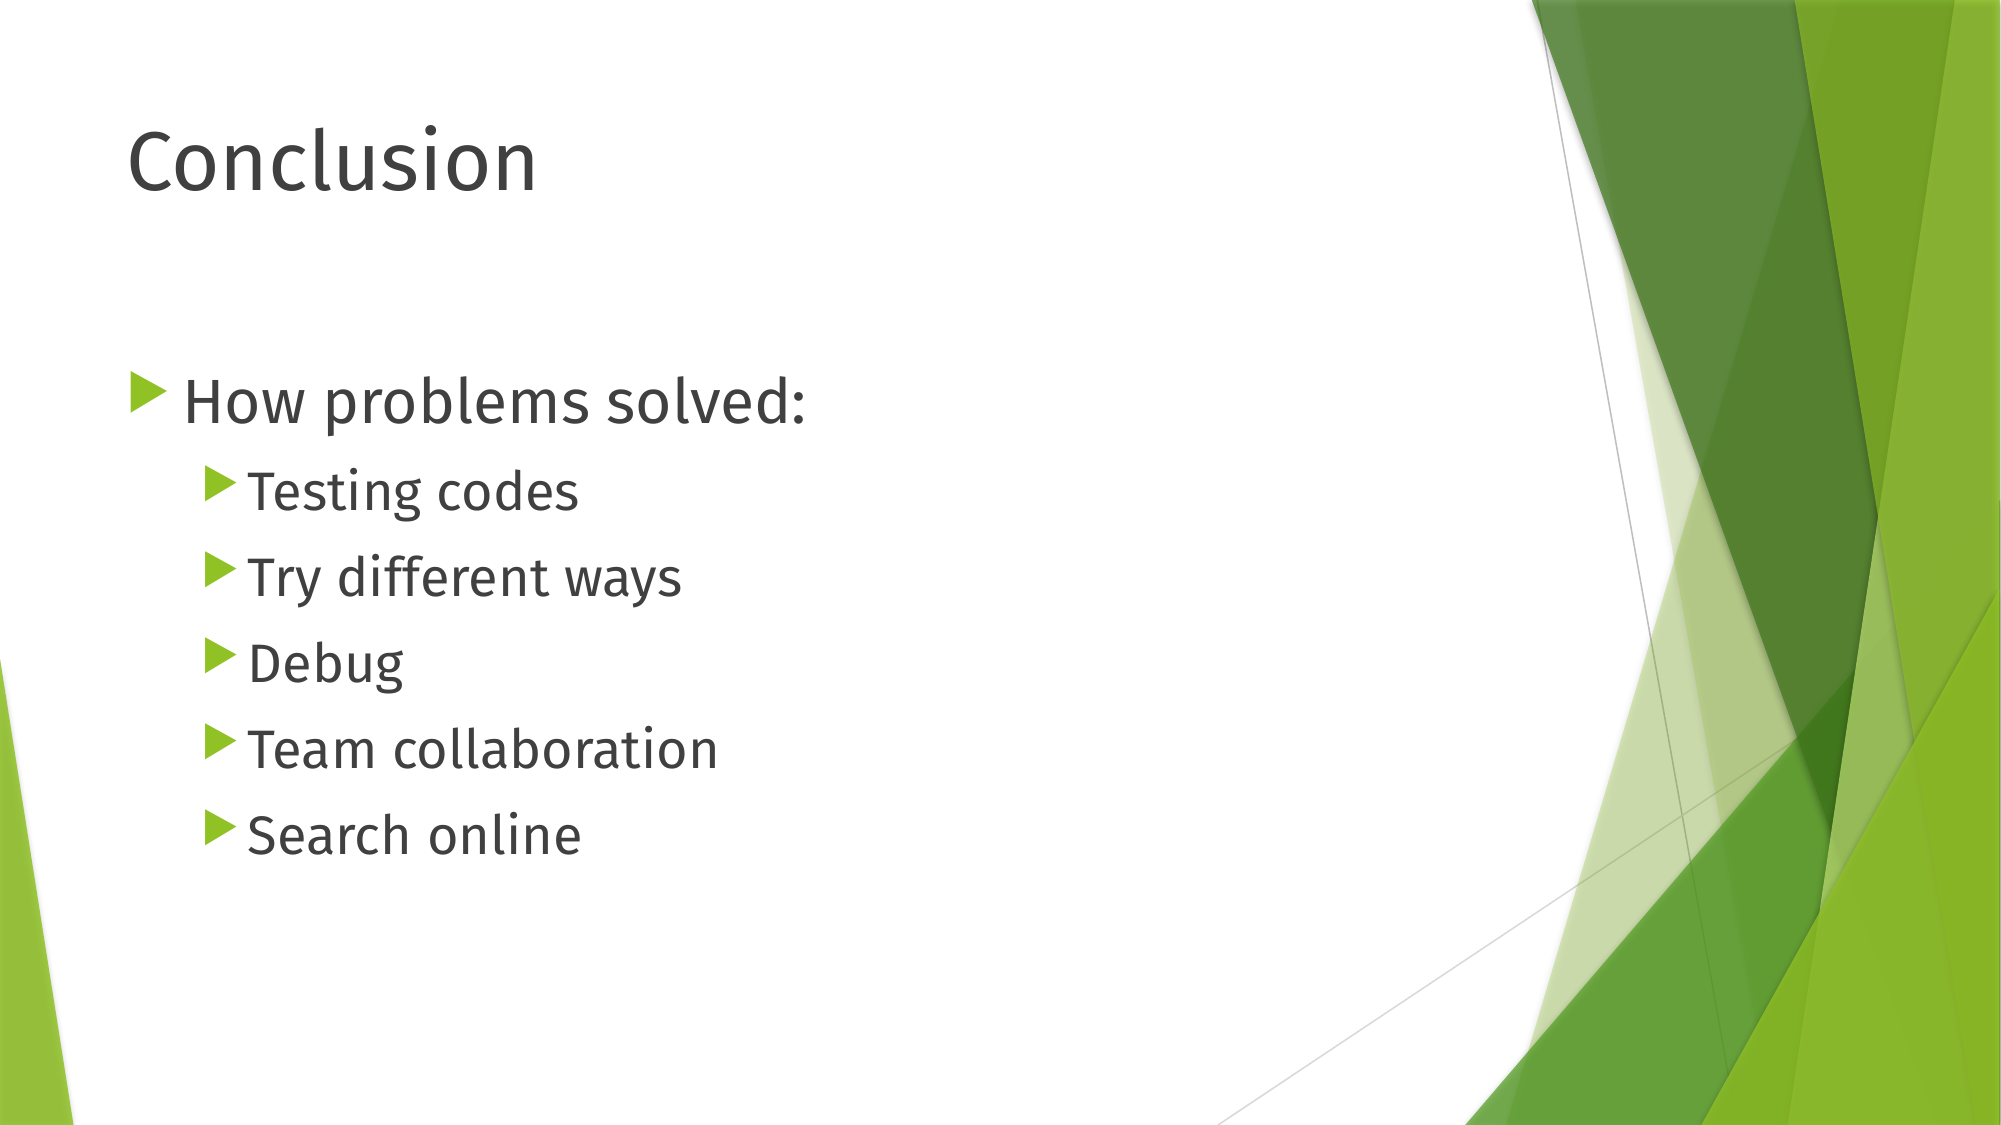

# Conclusion
How problems solved:
Testing codes
Try different ways
Debug
Team collaboration
Search online